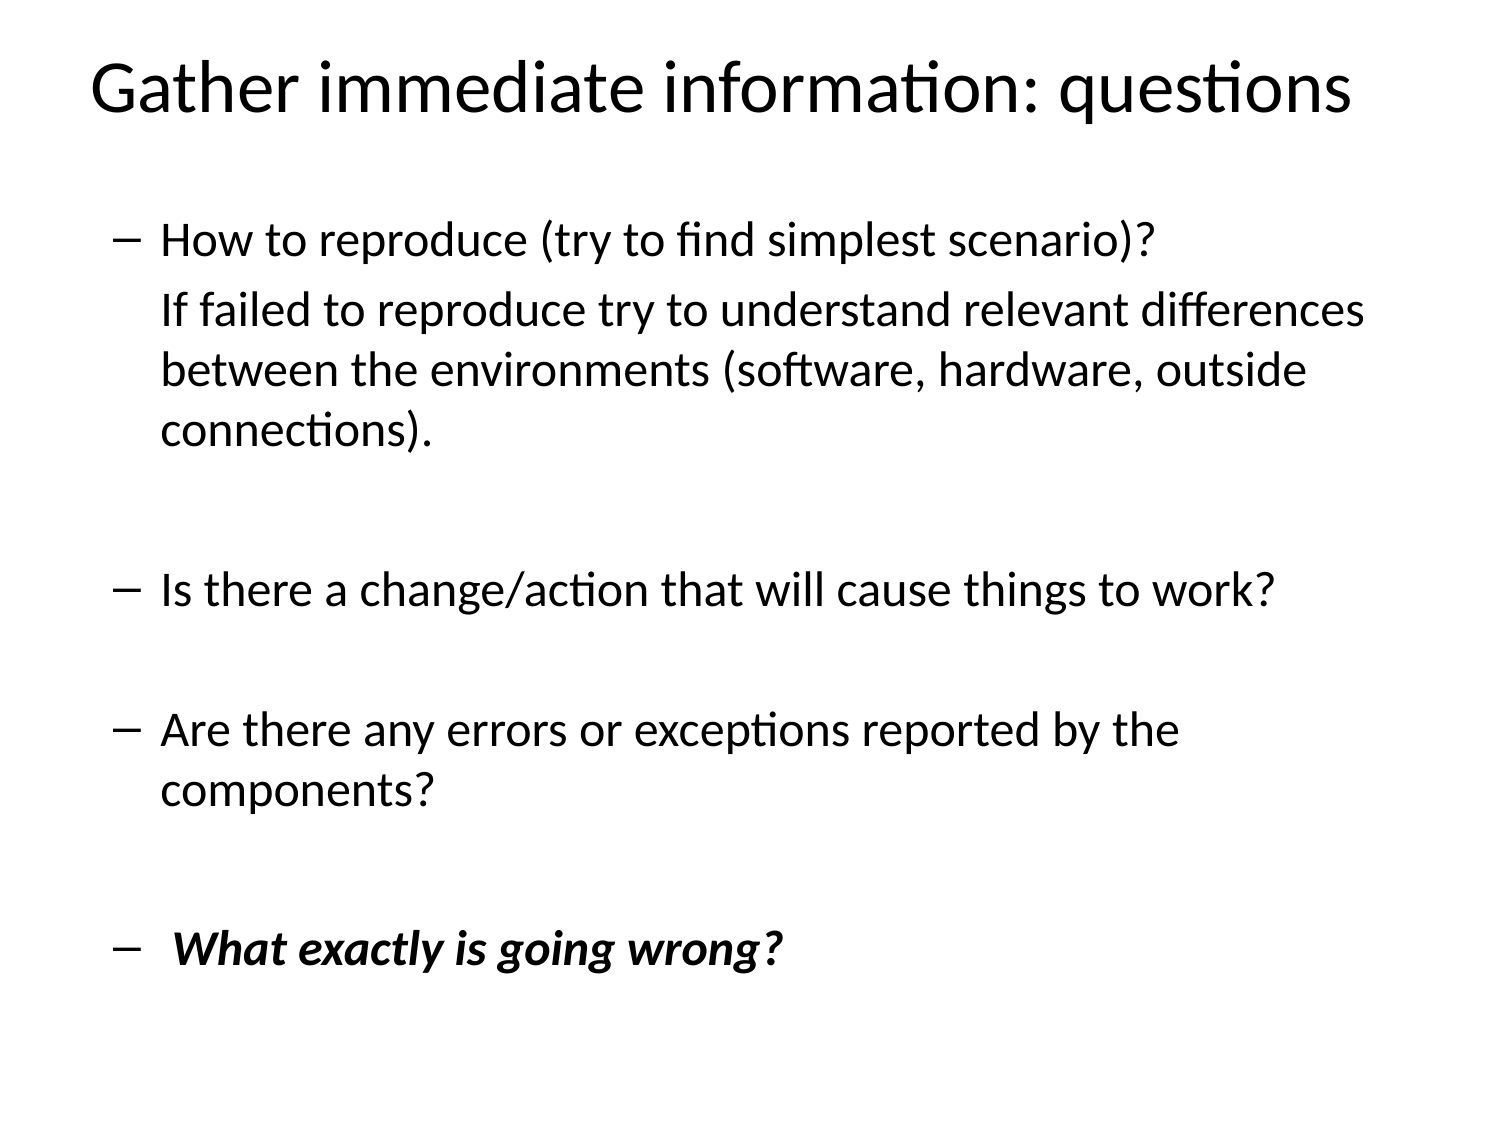

# Gather immediate information: questions
How to reproduce (try to find simplest scenario)?
	If failed to reproduce try to understand relevant differences between the environments (software, hardware, outside connections).

Is there a change/action that will cause things to work?

Are there any errors or exceptions reported by the components?

 What exactly is going wrong?